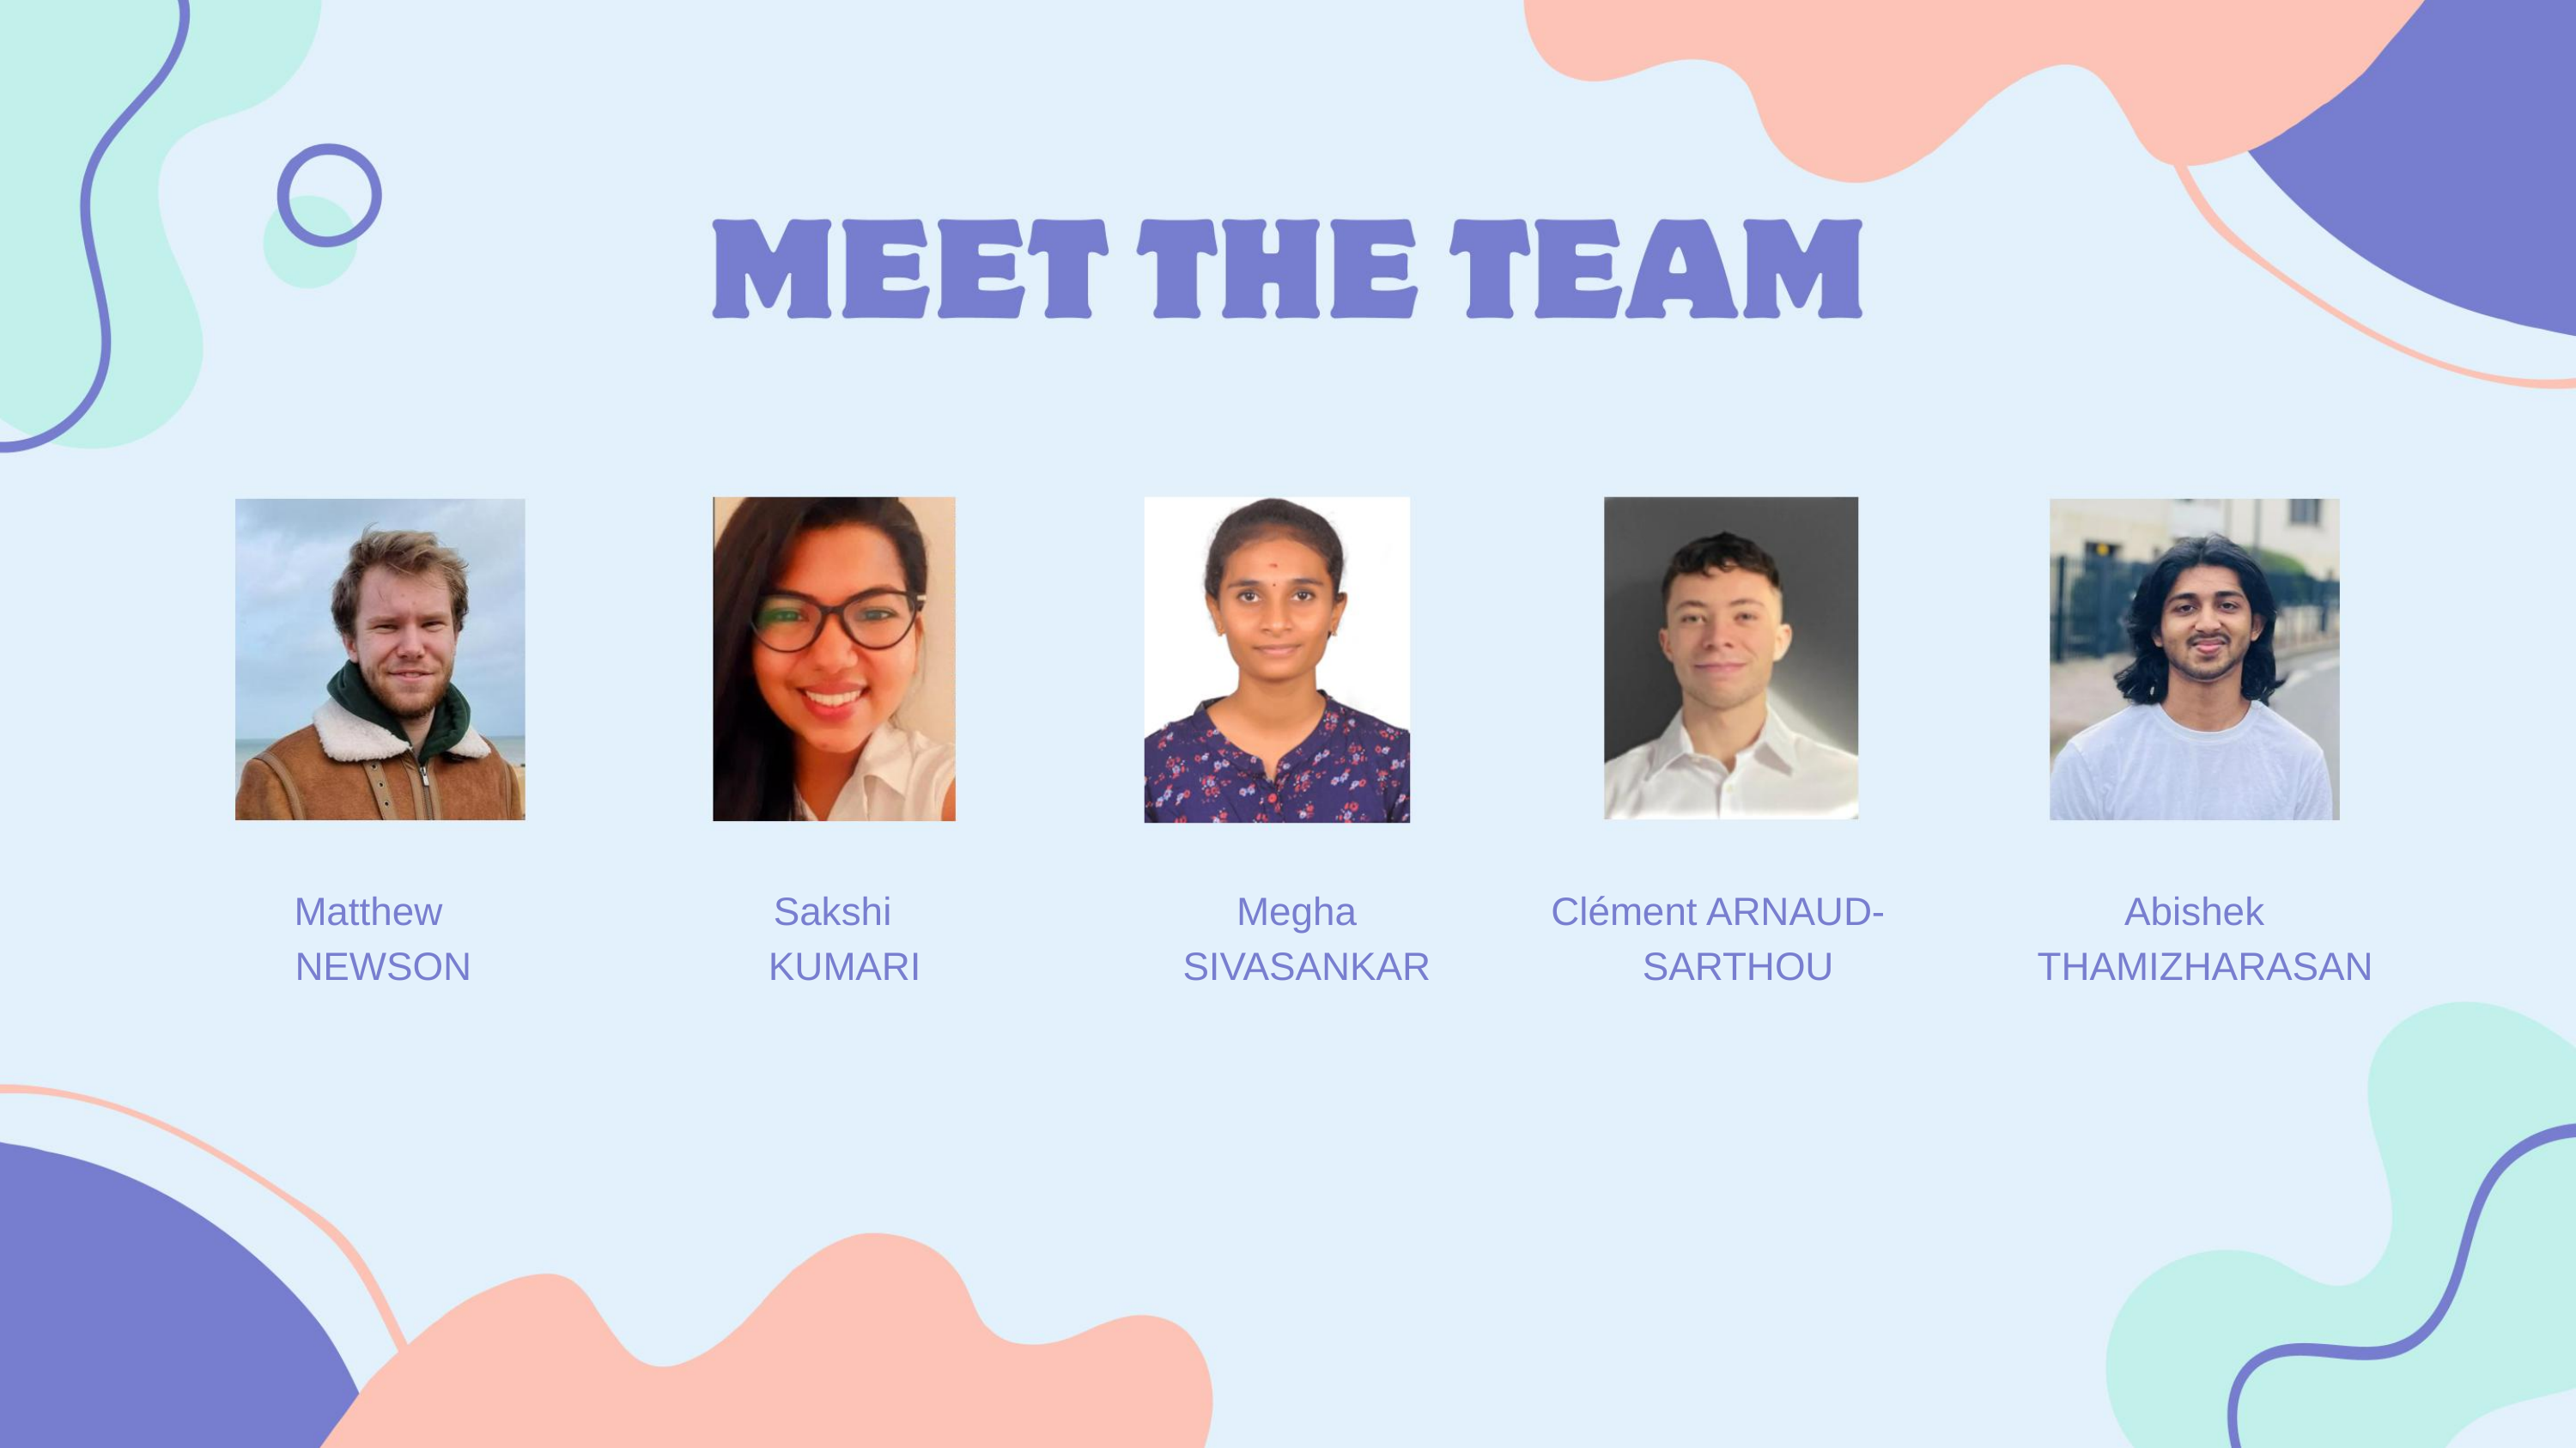

Matthew
NEWSON

Sakshi
Megha
Clément ARNAUD-
SARTHOU
Abishek
KUMARI
SIVASANKAR
THAMIZHARASAN